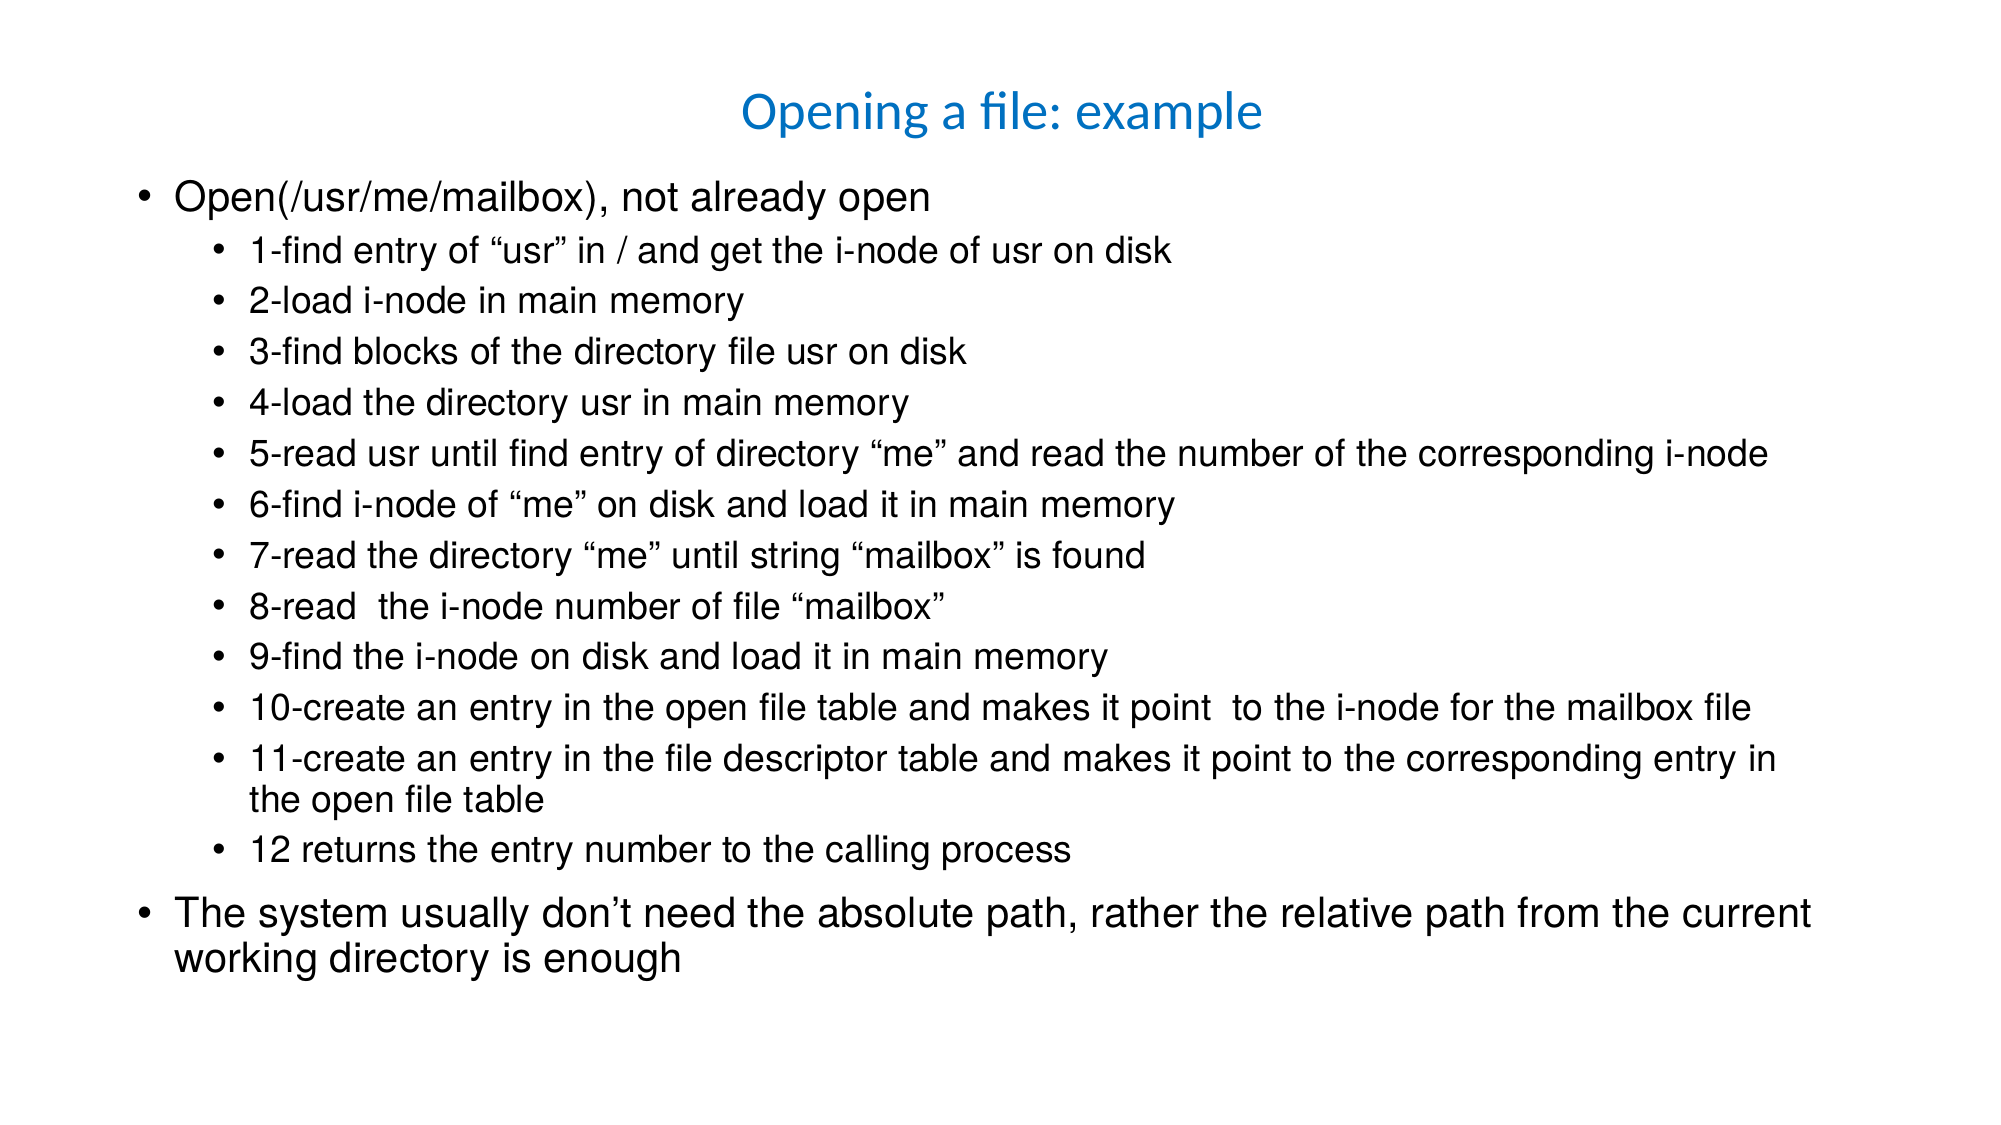

# Opening a file: example
Open(/usr/me/mailbox), not already open
1-find entry of “usr” in / and get the i-node of usr on disk
2-load i-node in main memory
3-find blocks of the directory file usr on disk
4-load the directory usr in main memory
5-read usr until find entry of directory “me” and read the number of the corresponding i-node
6-find i-node of “me” on disk and load it in main memory
7-read the directory “me” until string “mailbox” is found
8-read  the i-node number of file “mailbox”
9-find the i-node on disk and load it in main memory
10-create an entry in the open file table and makes it point  to the i-node for the mailbox file
11-create an entry in the file descriptor table and makes it point to the corresponding entry in the open file table
12 returns the entry number to the calling process
The system usually don’t need the absolute path, rather the relative path from the current working directory is enough